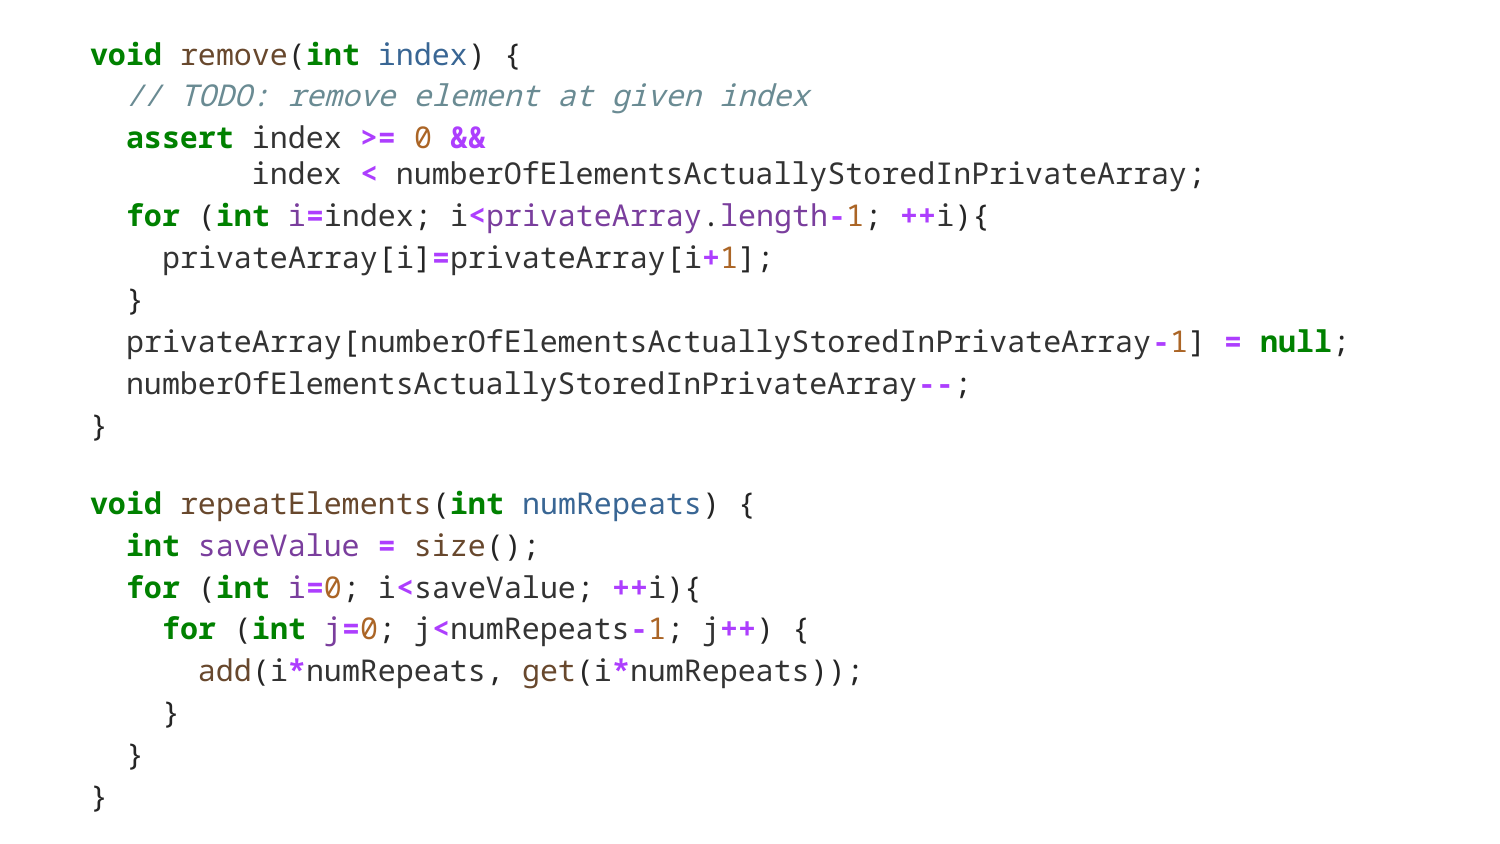

void remove(int index) {
  // TODO: remove element at given index
  assert index >= 0 &&
         index < numberOfElementsActuallyStoredInPrivateArray;
  for (int i=index; i<privateArray.length-1; ++i){
    privateArray[i]=privateArray[i+1];
  }
  privateArray[numberOfElementsActuallyStoredInPrivateArray-1] = null;
  numberOfElementsActuallyStoredInPrivateArray--;
}
void repeatElements(int numRepeats) {
  int saveValue = size();
  for (int i=0; i<saveValue; ++i){
    for (int j=0; j<numRepeats-1; j++) {
      add(i*numRepeats, get(i*numRepeats));
    }
  }
}